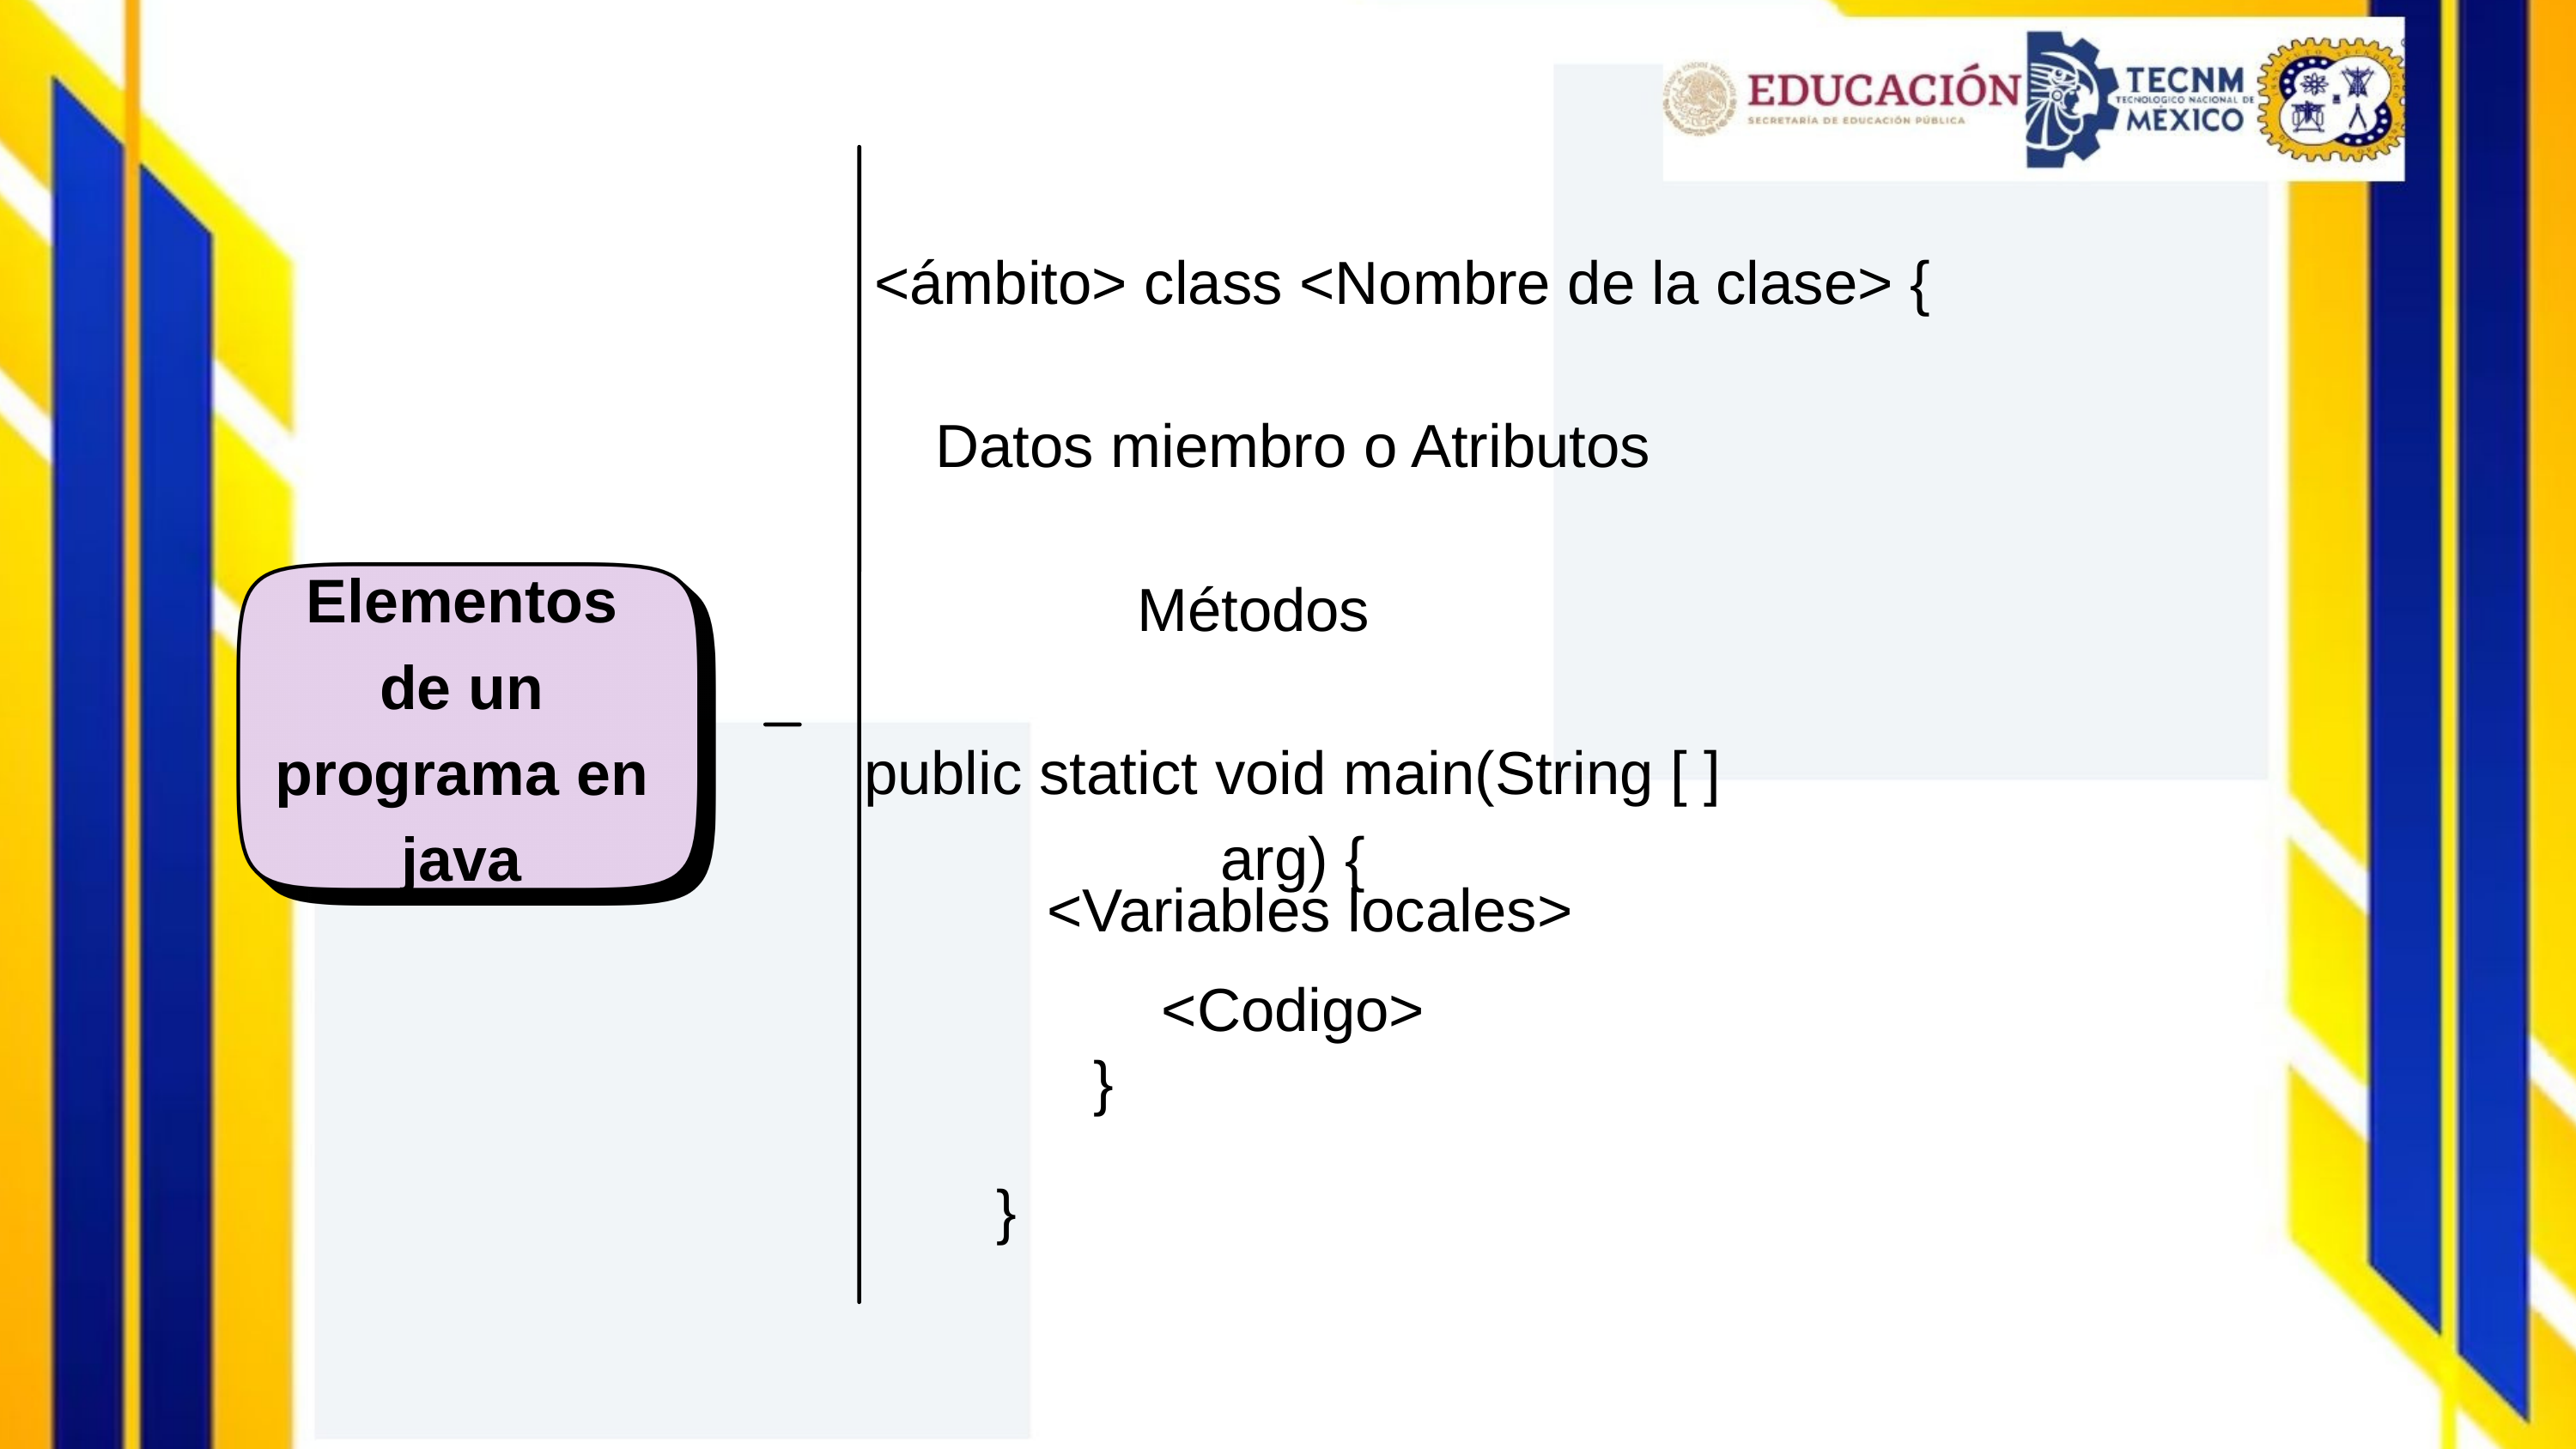

<ámbito> class <Nombre de la clase> {
Datos miembro o Atributos
Elementos de un programa en java
Métodos

public statict void main(String [ ] arg) {

  <Variables locales>
<Codigo>
}
}